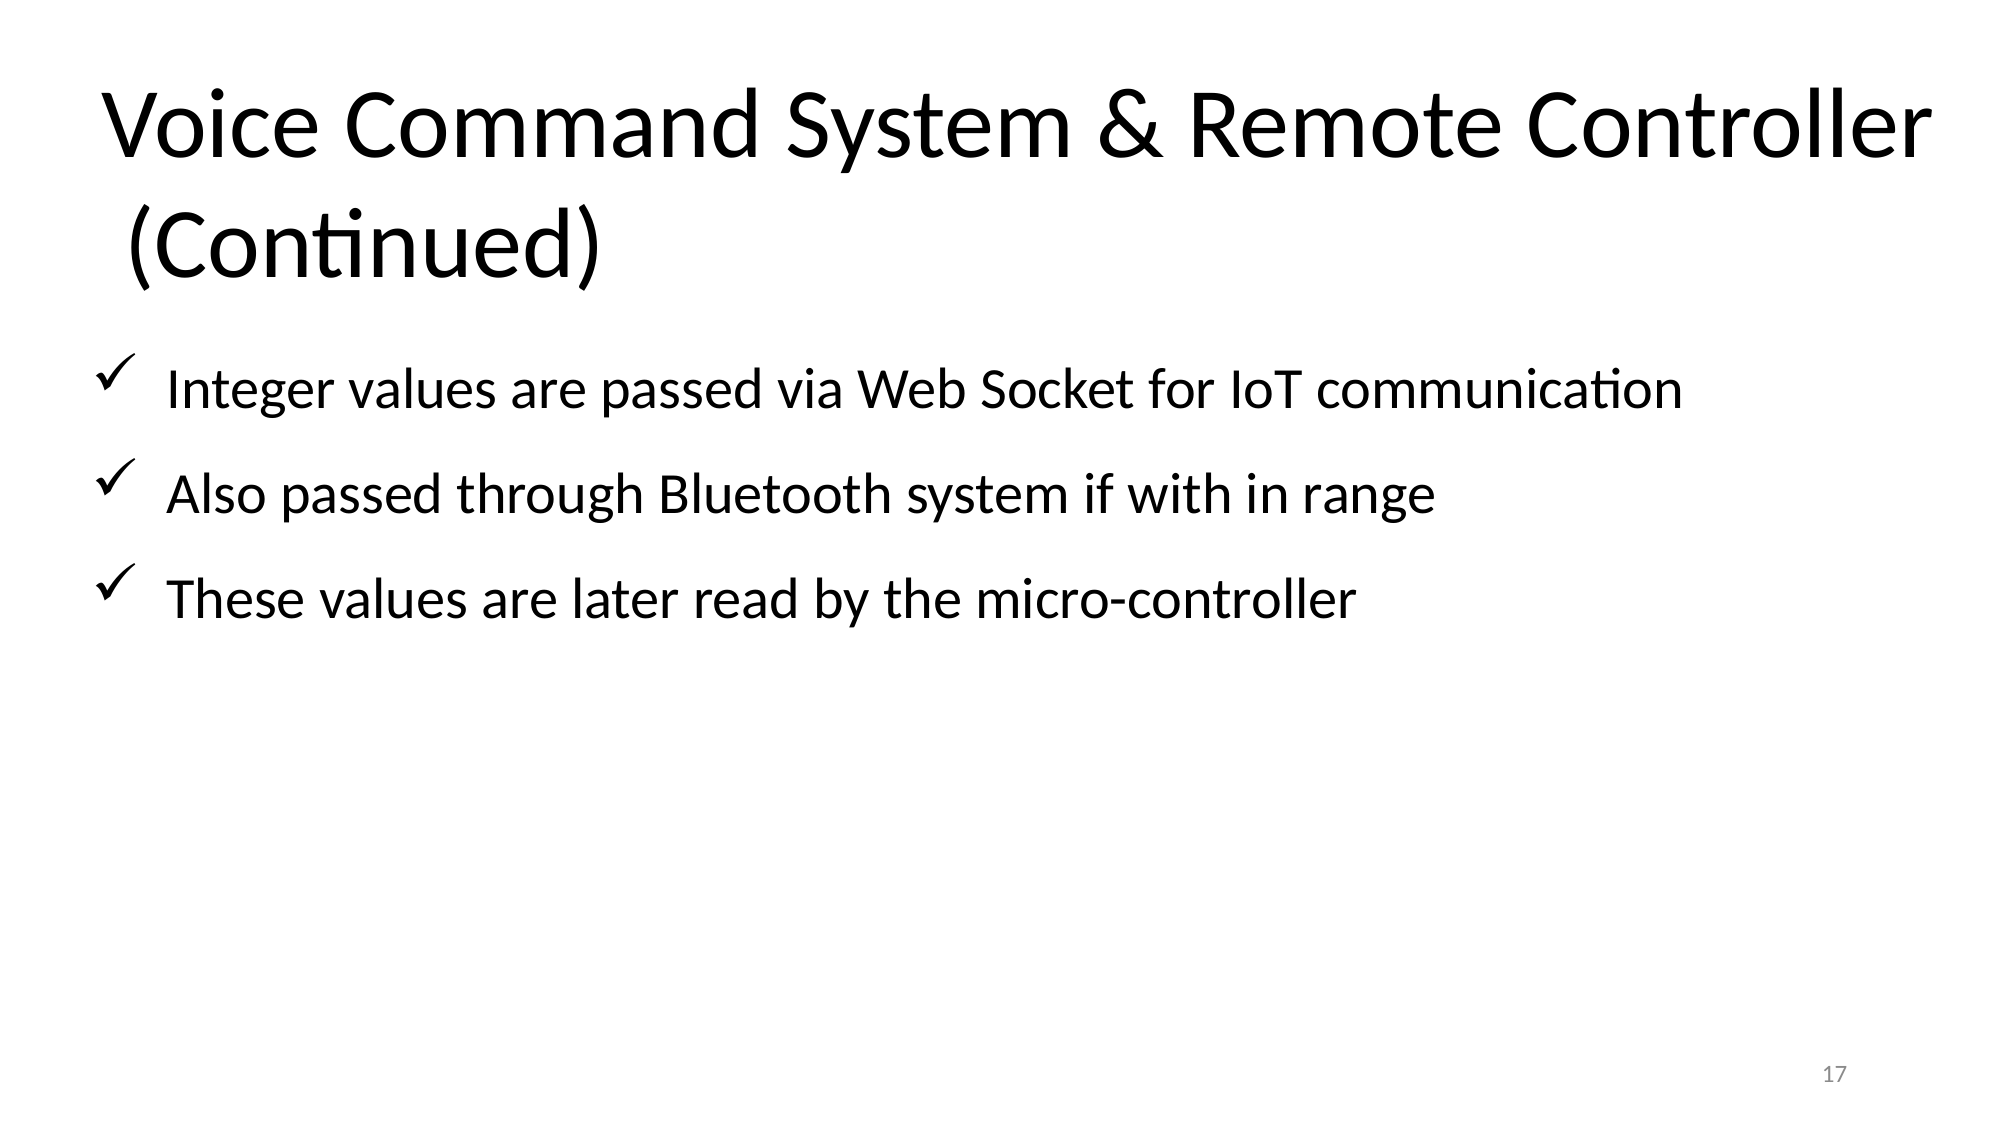

Voice Command System & Remote Controller
 (Continued)
Integer values are passed via Web Socket for IoT communication
Also passed through Bluetooth system if with in range
These values are later read by the micro-controller
17